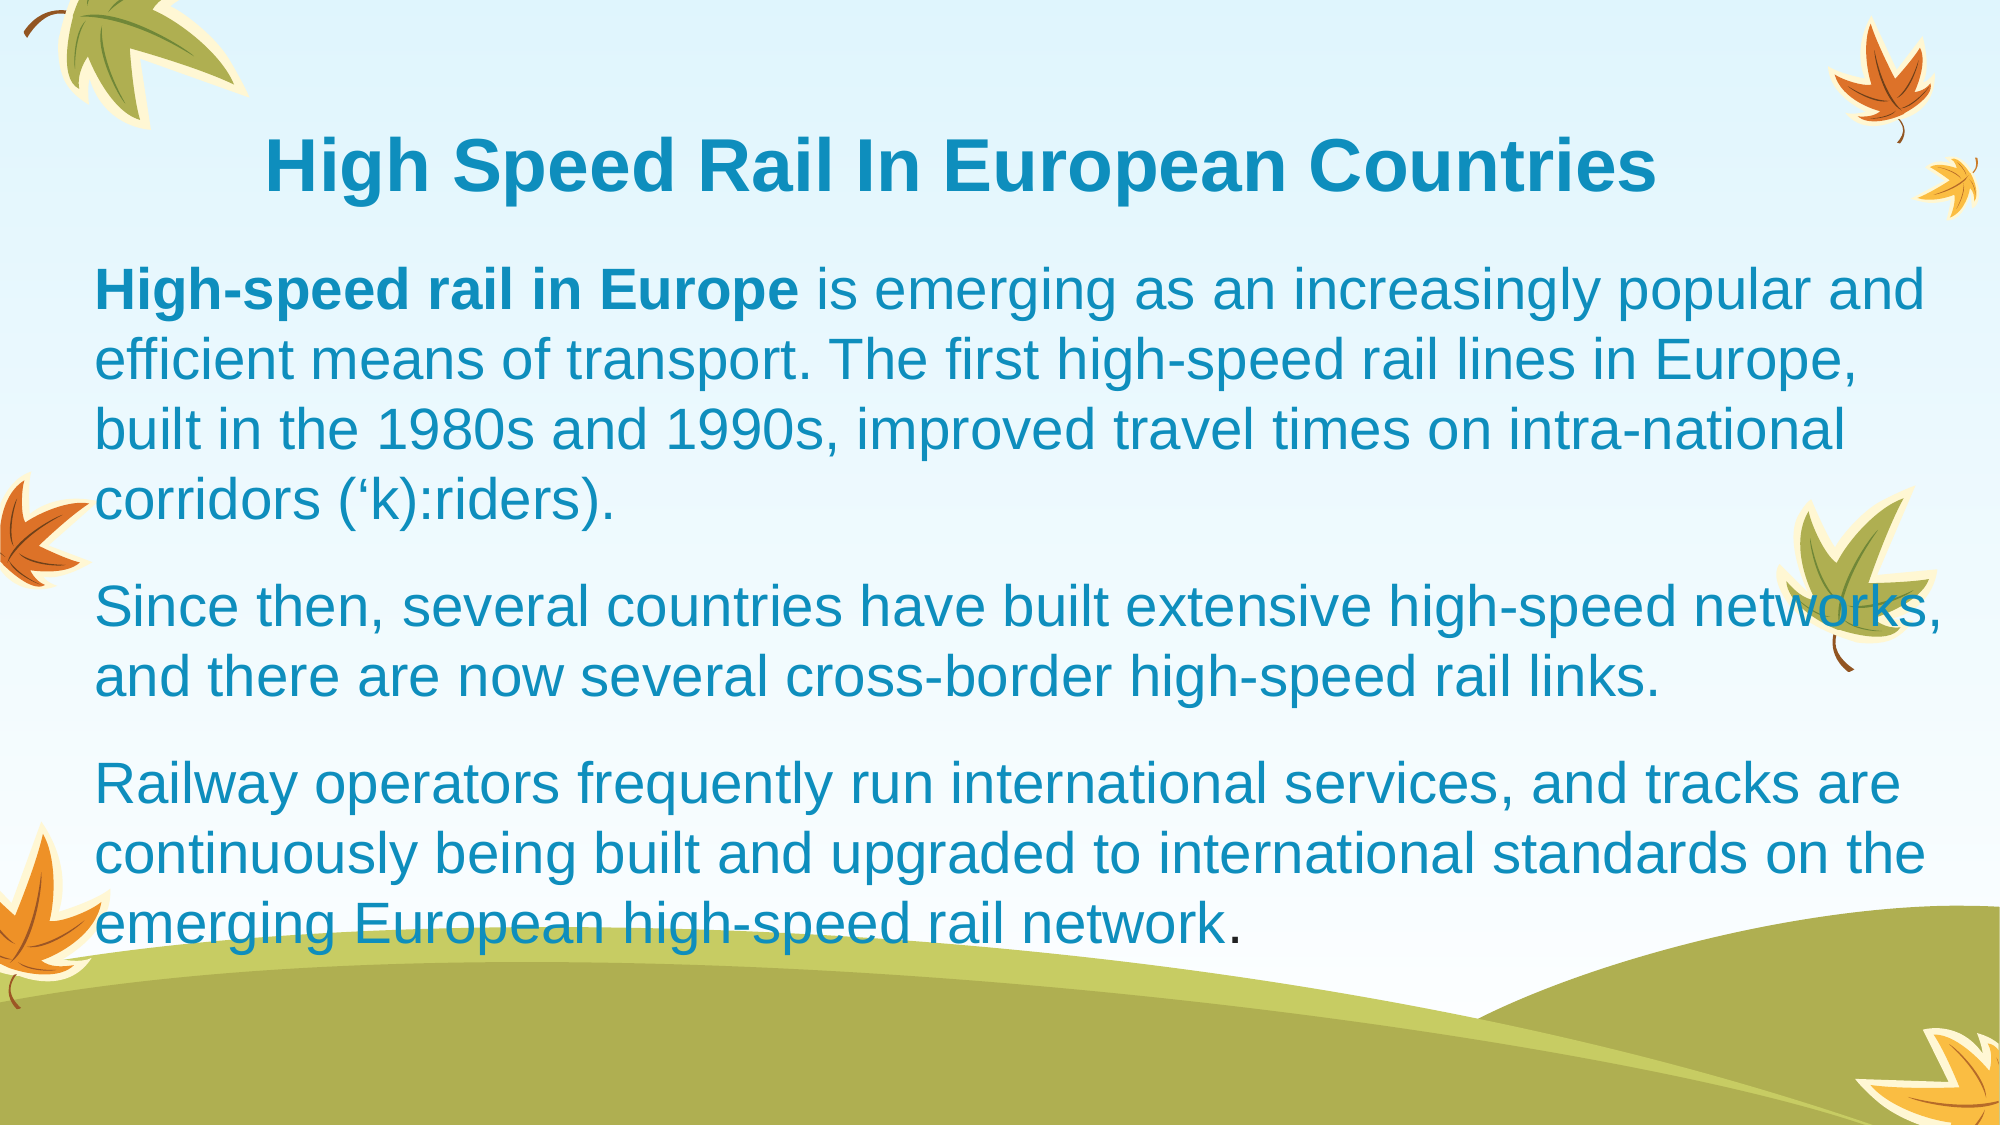

# High Speed Rail In European Countries
High-speed rail in Europe is emerging as an increasingly popular and efficient means of transport. The first high-speed rail lines in Europe, built in the 1980s and 1990s, improved travel times on intra-national corridors (‘k):riders).
Since then, several countries have built extensive high-speed networks, and there are now several cross-border high-speed rail links.
Railway operators frequently run international services, and tracks are continuously being built and upgraded to international standards on the emerging European high-speed rail network.